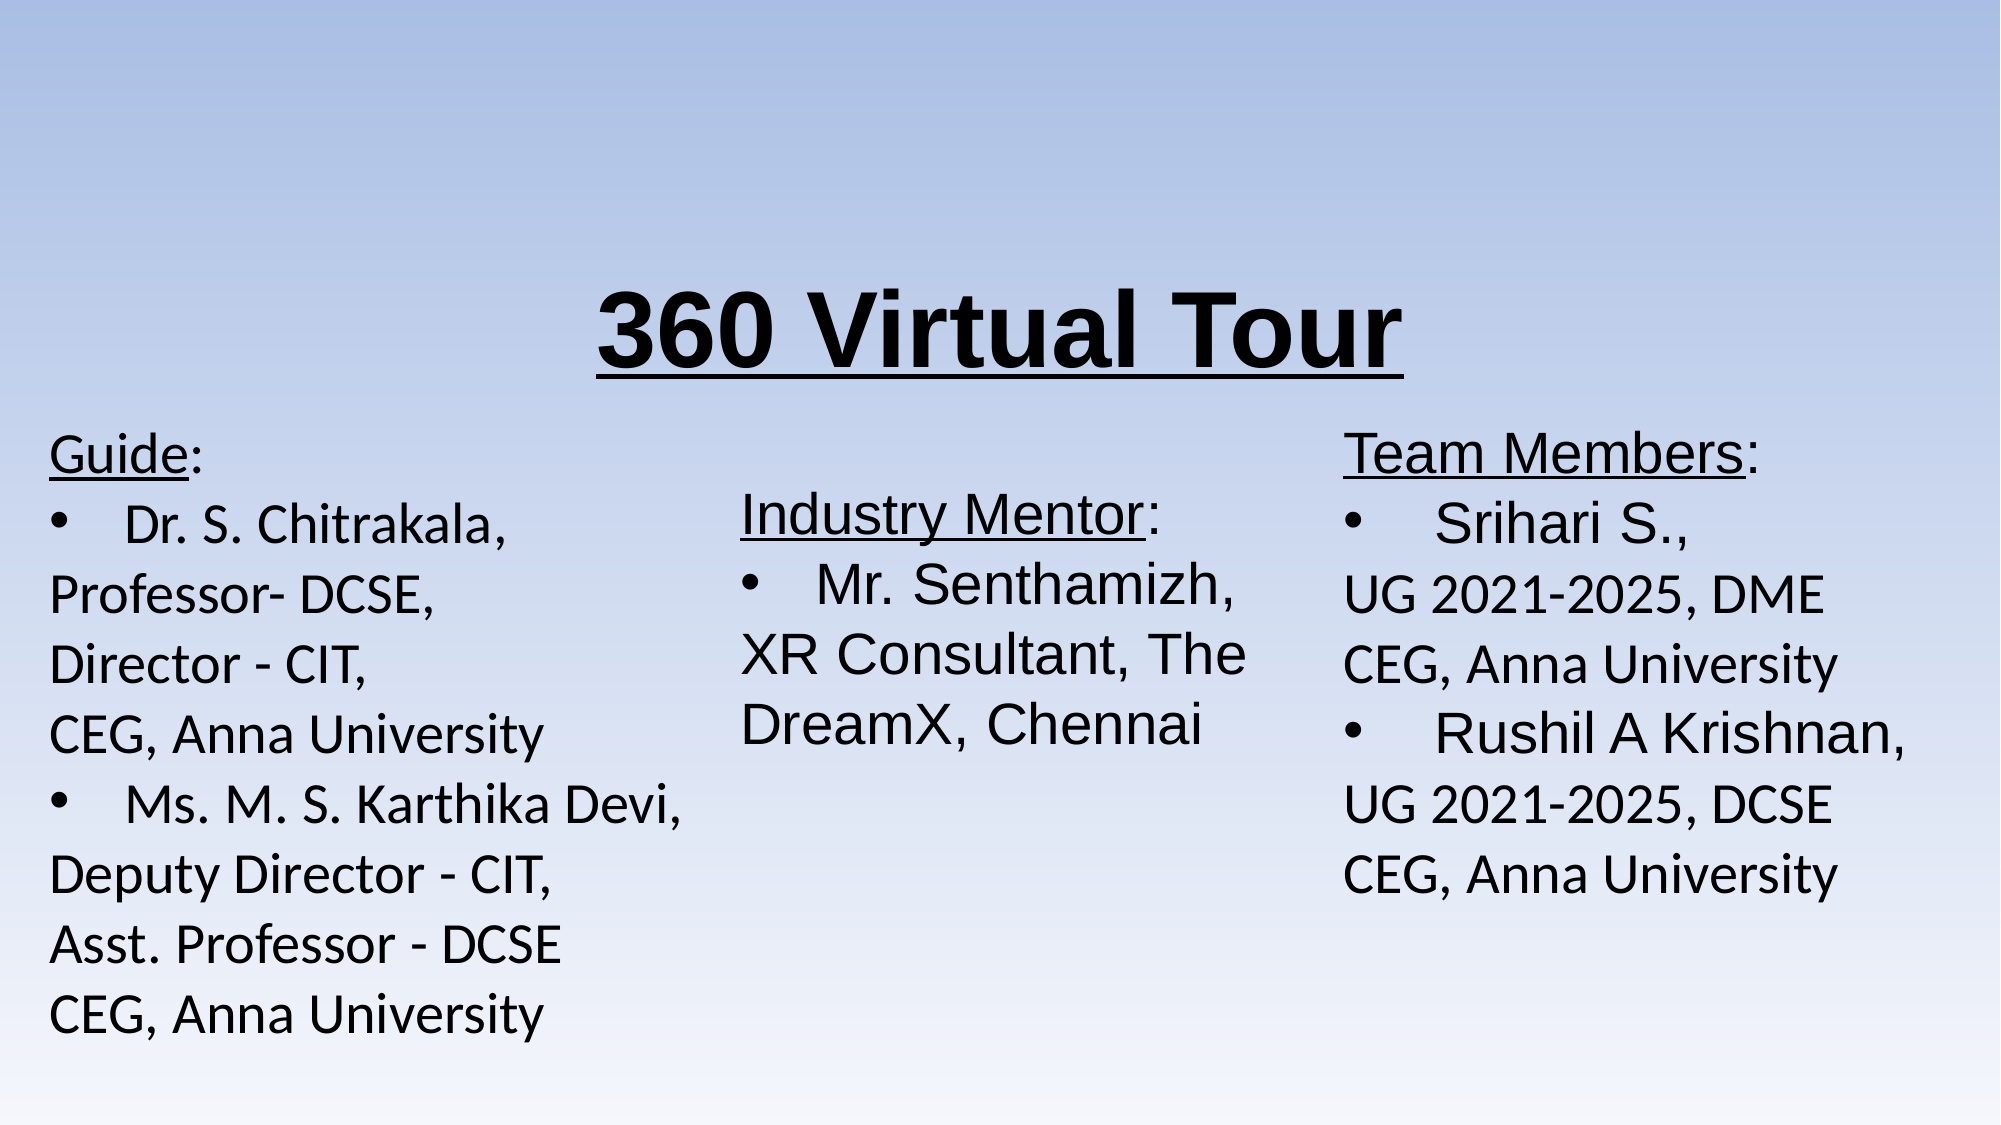

360 Virtual Tour

Team Members:
 Srihari S.,
UG 2021-2025, DME CEG, Anna University
 Rushil A Krishnan,
UG 2021-2025, DCSE CEG, Anna University

Guide:
Dr. S. Chitrakala,
Professor- DCSE,
Director - CIT,
CEG, Anna University
Ms. M. S. Karthika Devi,
Deputy Director - CIT,
Asst. Professor - DCSE
CEG, Anna University

Industry Mentor:
Mr. Senthamizh,
XR Consultant, The DreamX, Chennai